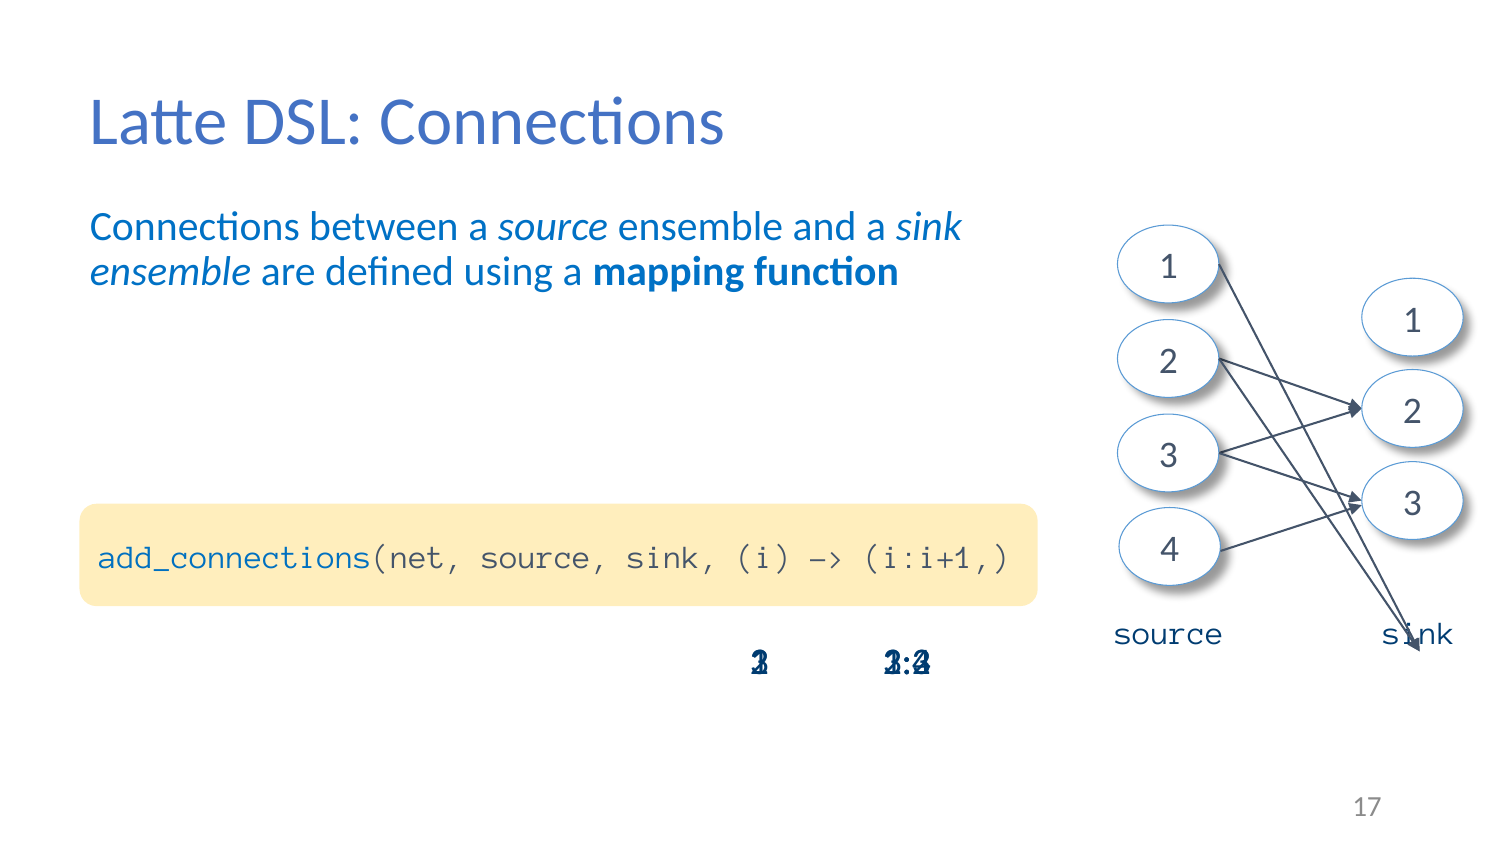

# Latte DSL: Connections
Connections between a source ensemble and a sink ensemble are defined using a mapping function

1
1
2
3
sink
2
3
add_connections(net, source, sink, (i) -> (i:i+1,)
4
source
1
2
3
1:2
2:3
3:4
17